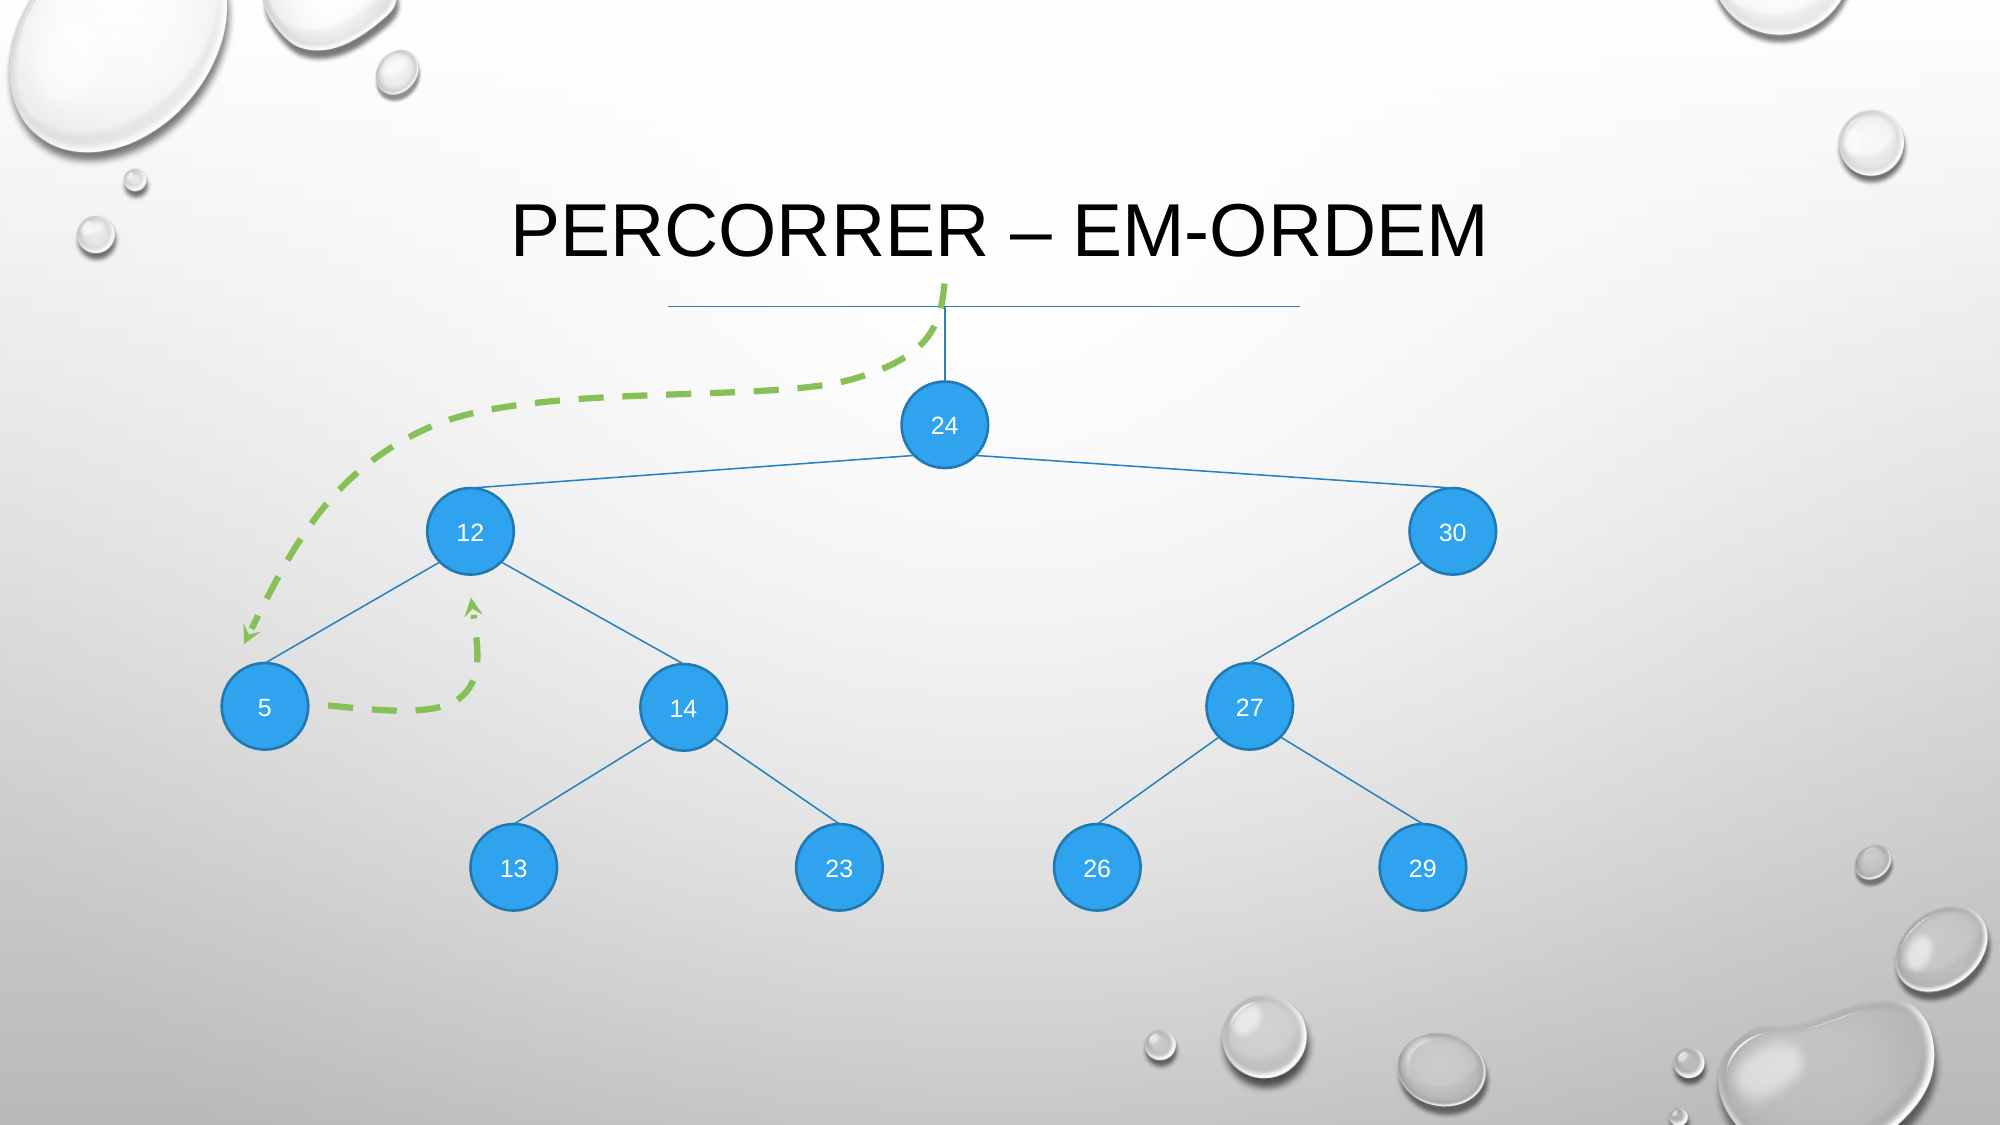

# Percorrer – EM-ordem

24
12
30

5
27
14
26
29
13
23